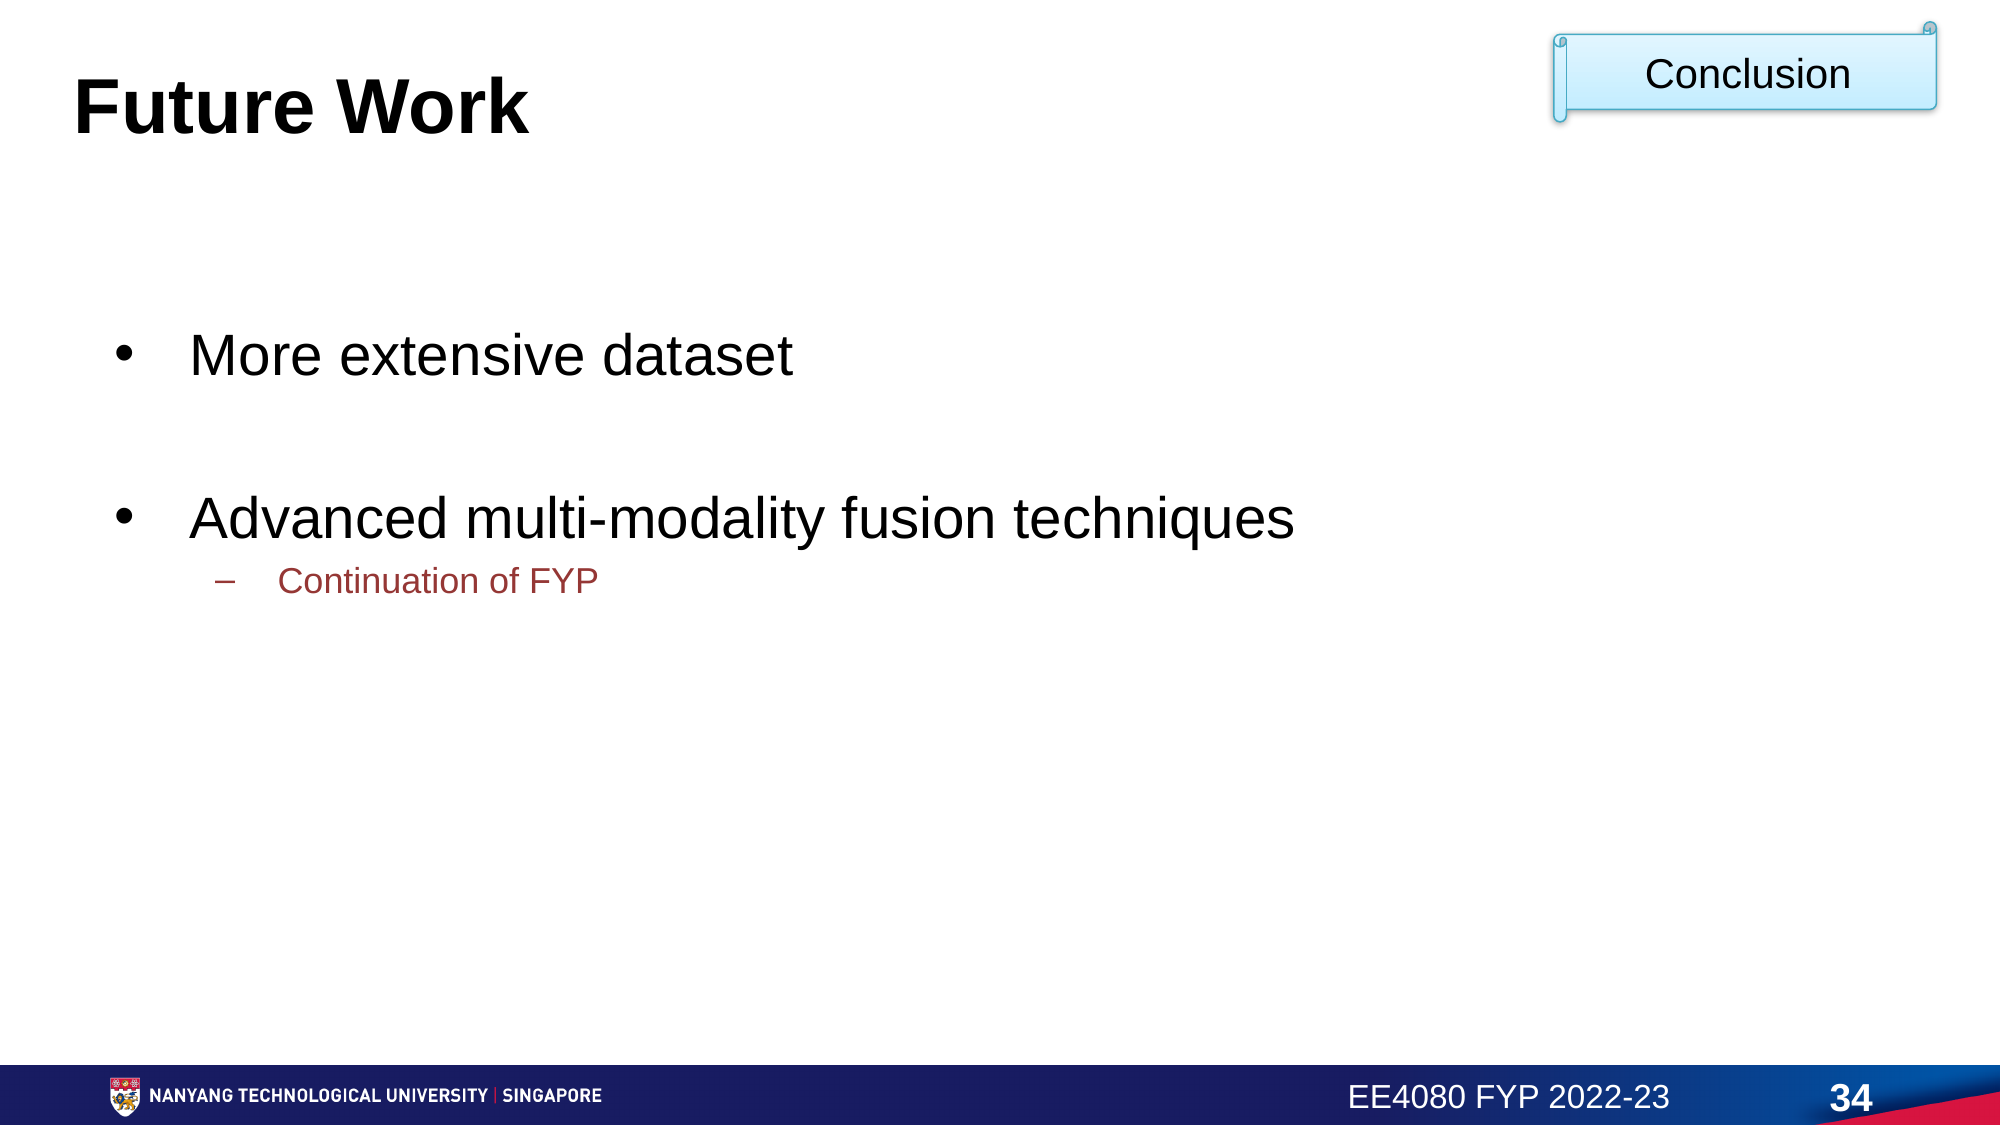

Conclusion
# Future Work
More extensive dataset

Advanced multi-modality fusion techniques
Continuation of FYP